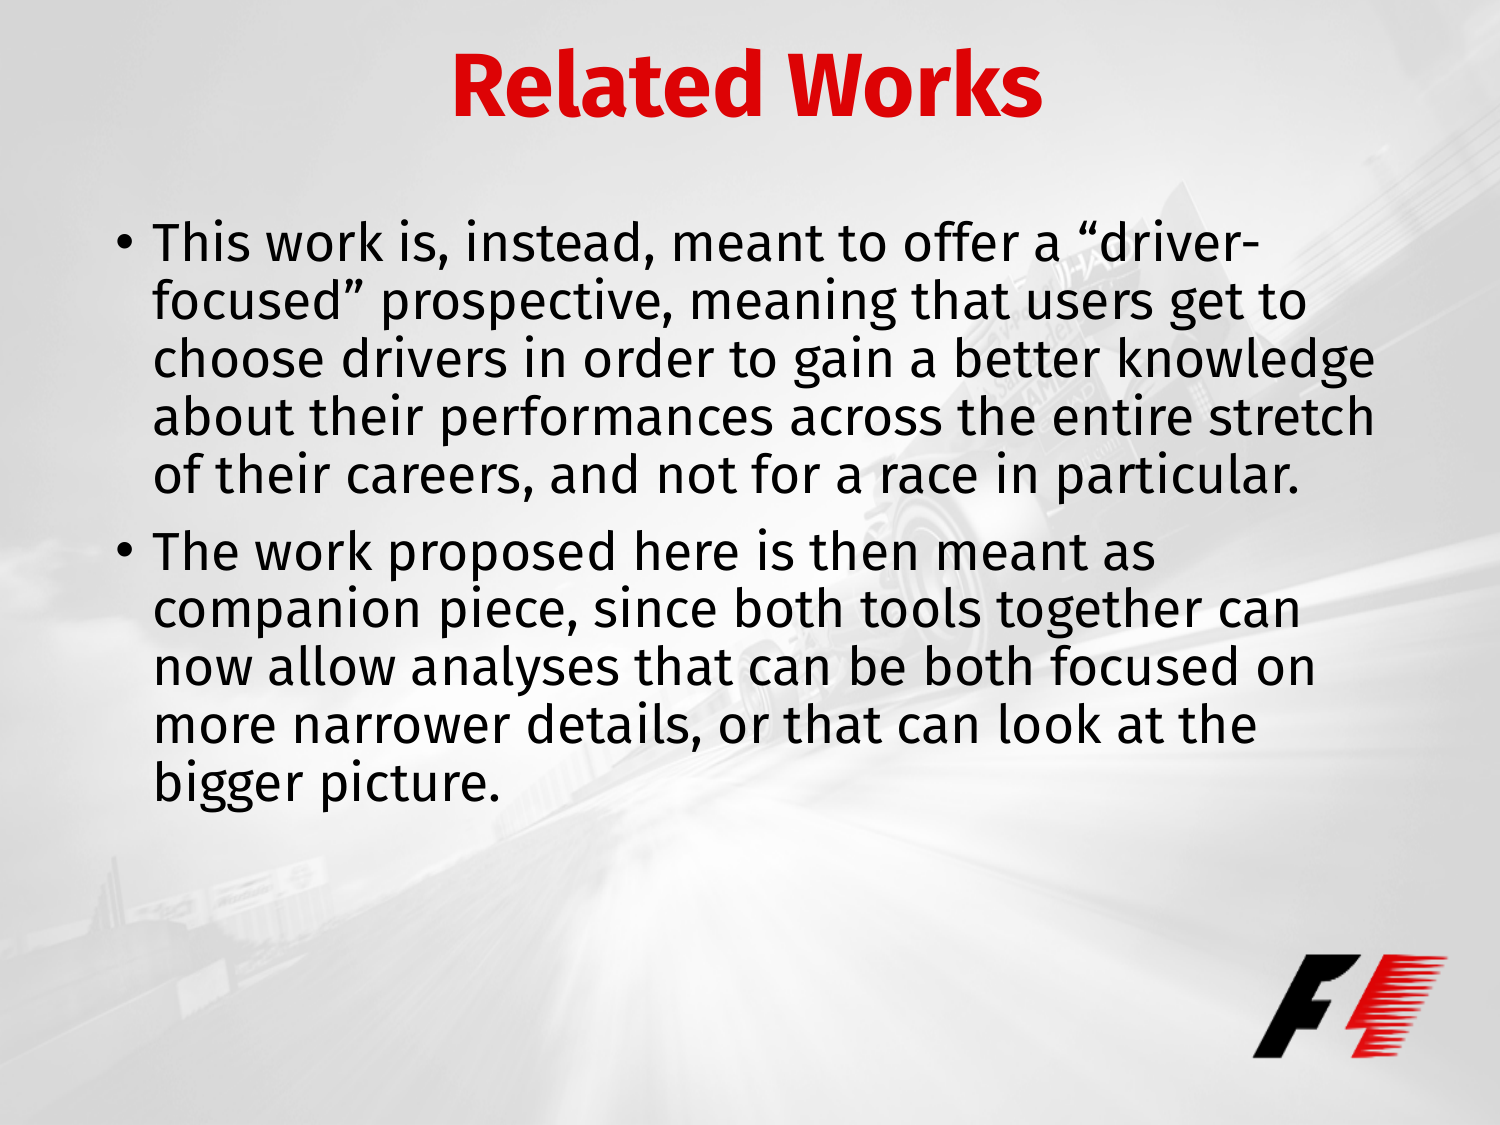

# Related Works
This work is, instead, meant to offer a “driver-focused” prospective, meaning that users get to choose drivers in order to gain a better knowledge about their performances across the entire stretch of their careers, and not for a race in particular.
The work proposed here is then meant as companion piece, since both tools together can now allow analyses that can be both focused on more narrower details, or that can look at the bigger picture.